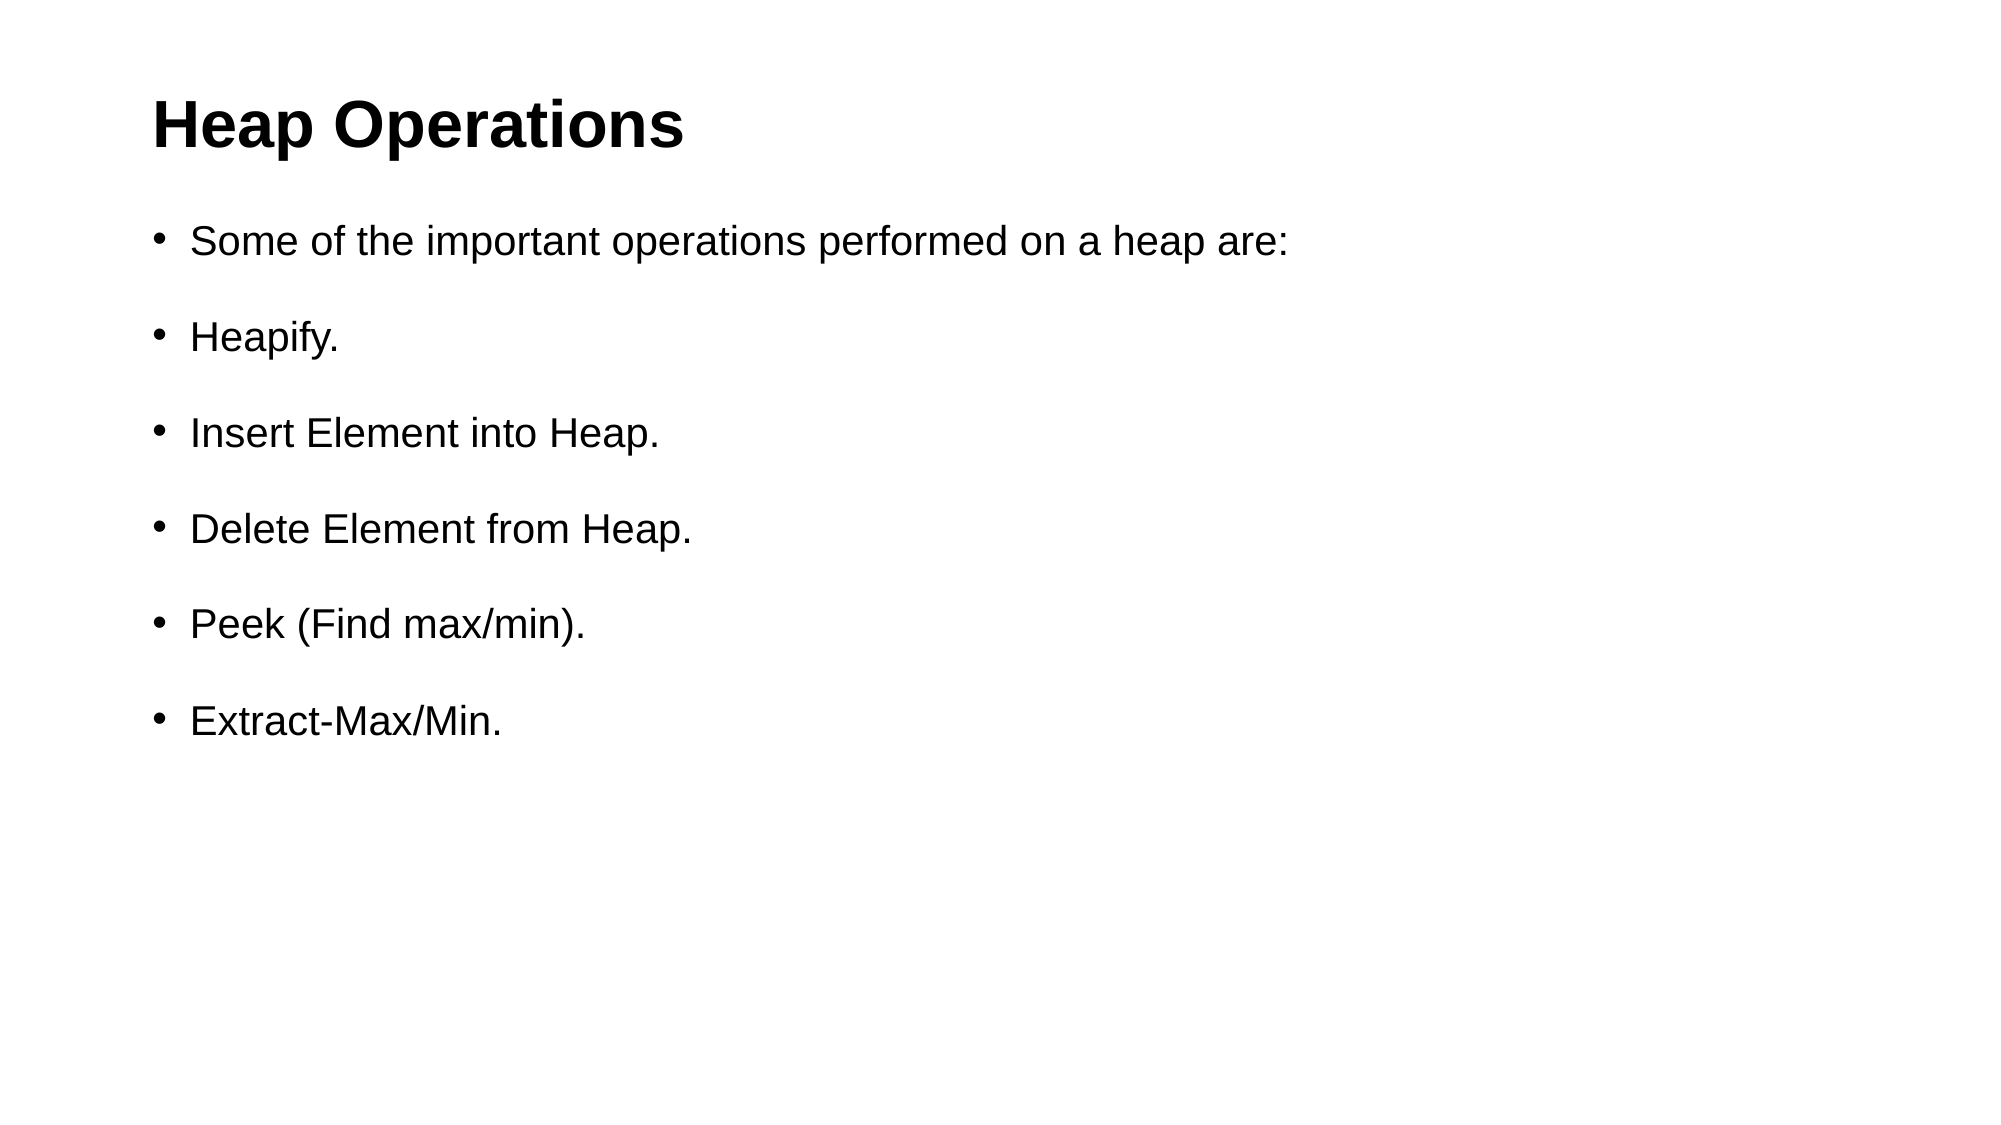

# Heap Operations
Some of the important operations performed on a heap are:
Heapify.
Insert Element into Heap.
Delete Element from Heap.
Peek (Find max/min).
Extract-Max/Min.